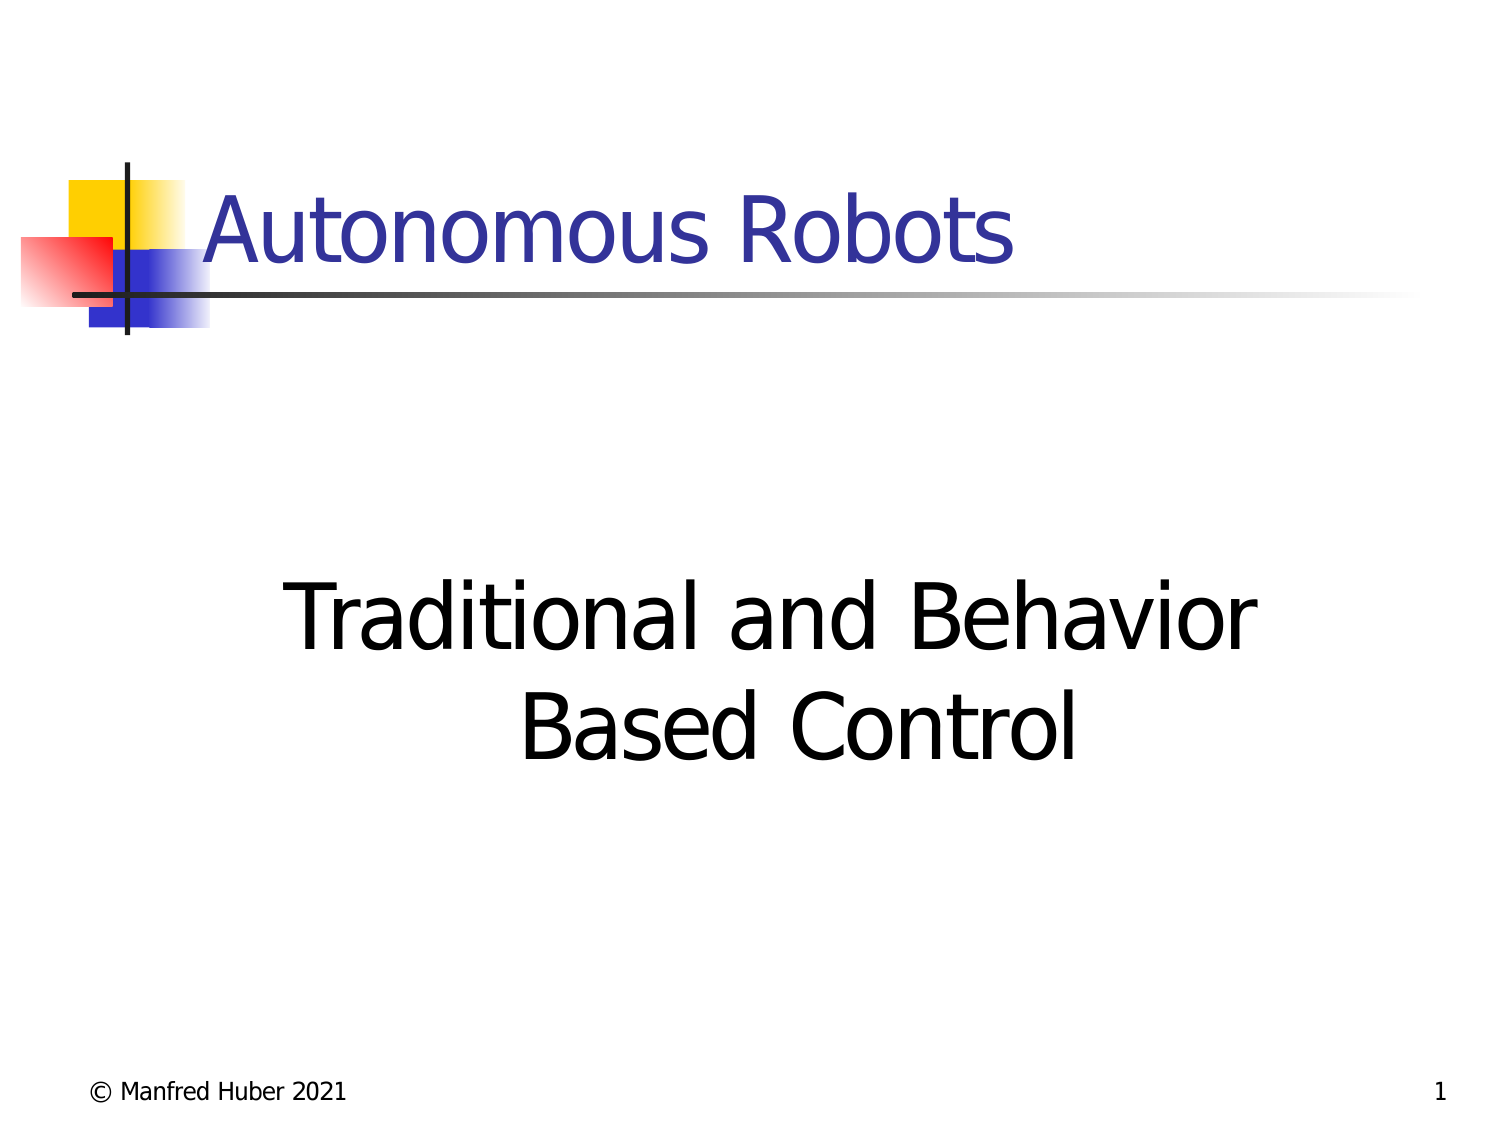

# Autonomous Robots
Traditional and Behavior Based Control
© Manfred Huber 2021
1